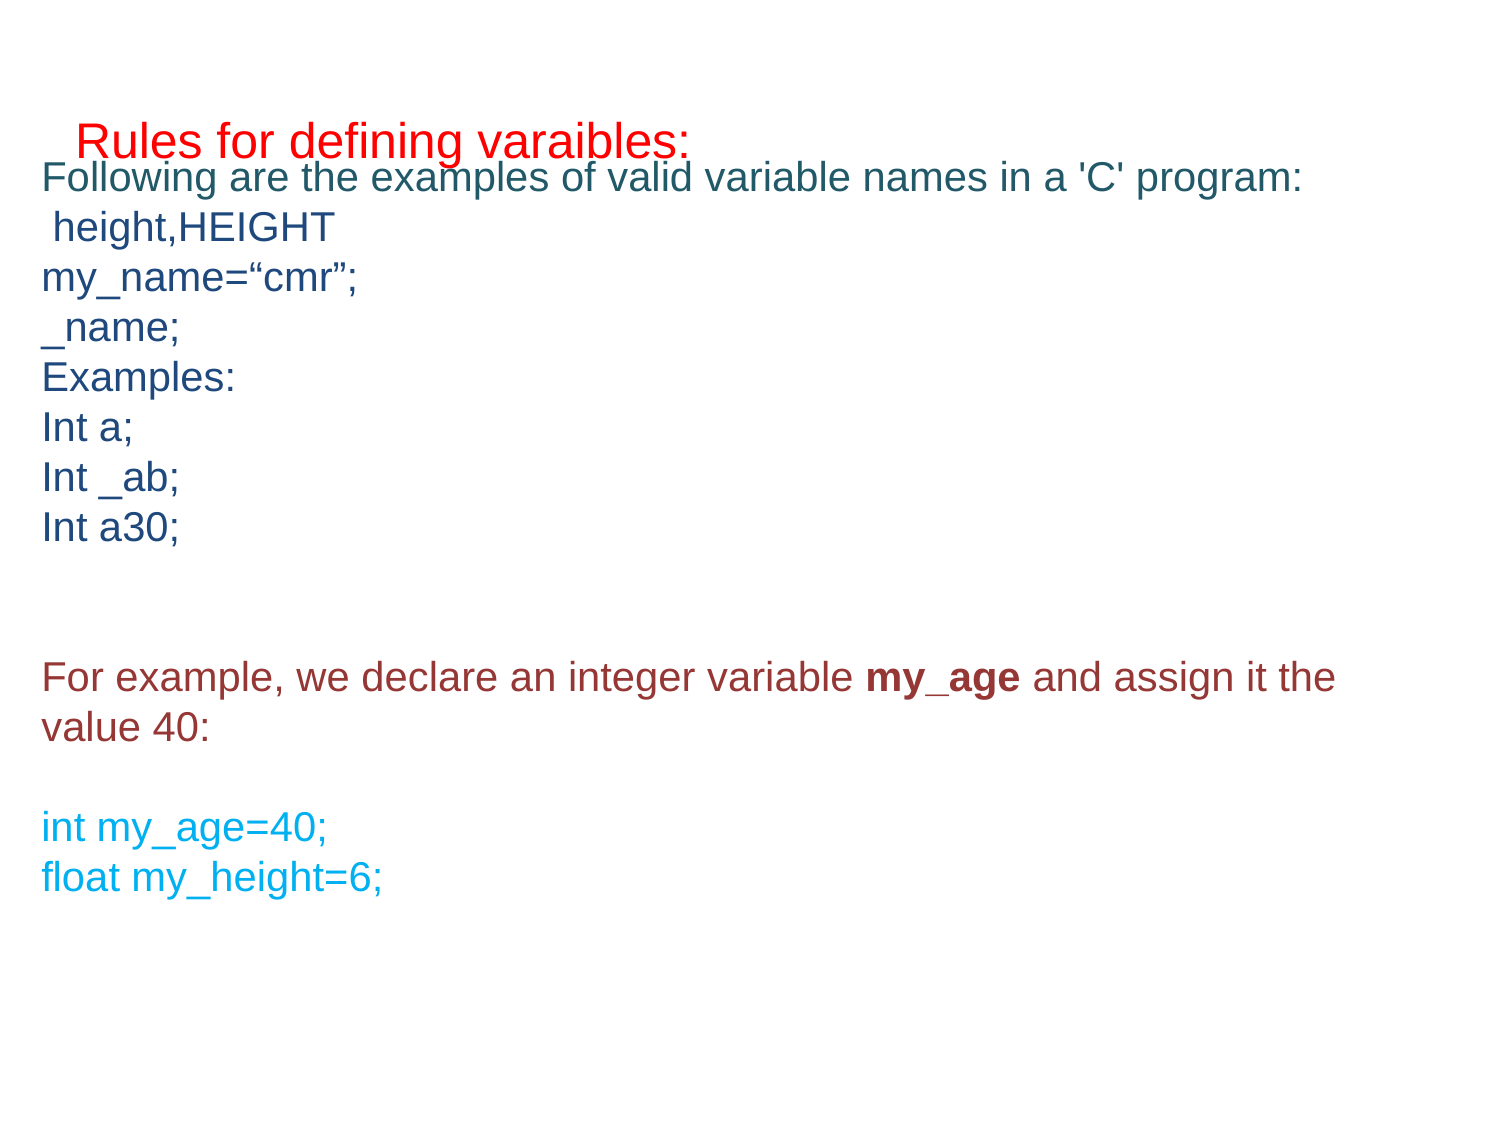

# Rules for defining varaibles:
Following are the examples of valid variable names in a 'C' program:
 height,HEIGHT
my_name=“cmr”;
_name;
Examples:
Int a;
Int _ab;
Int a30;
For example, we declare an integer variable my_age and assign it the value 40:
int my_age=40;
float my_height=6;